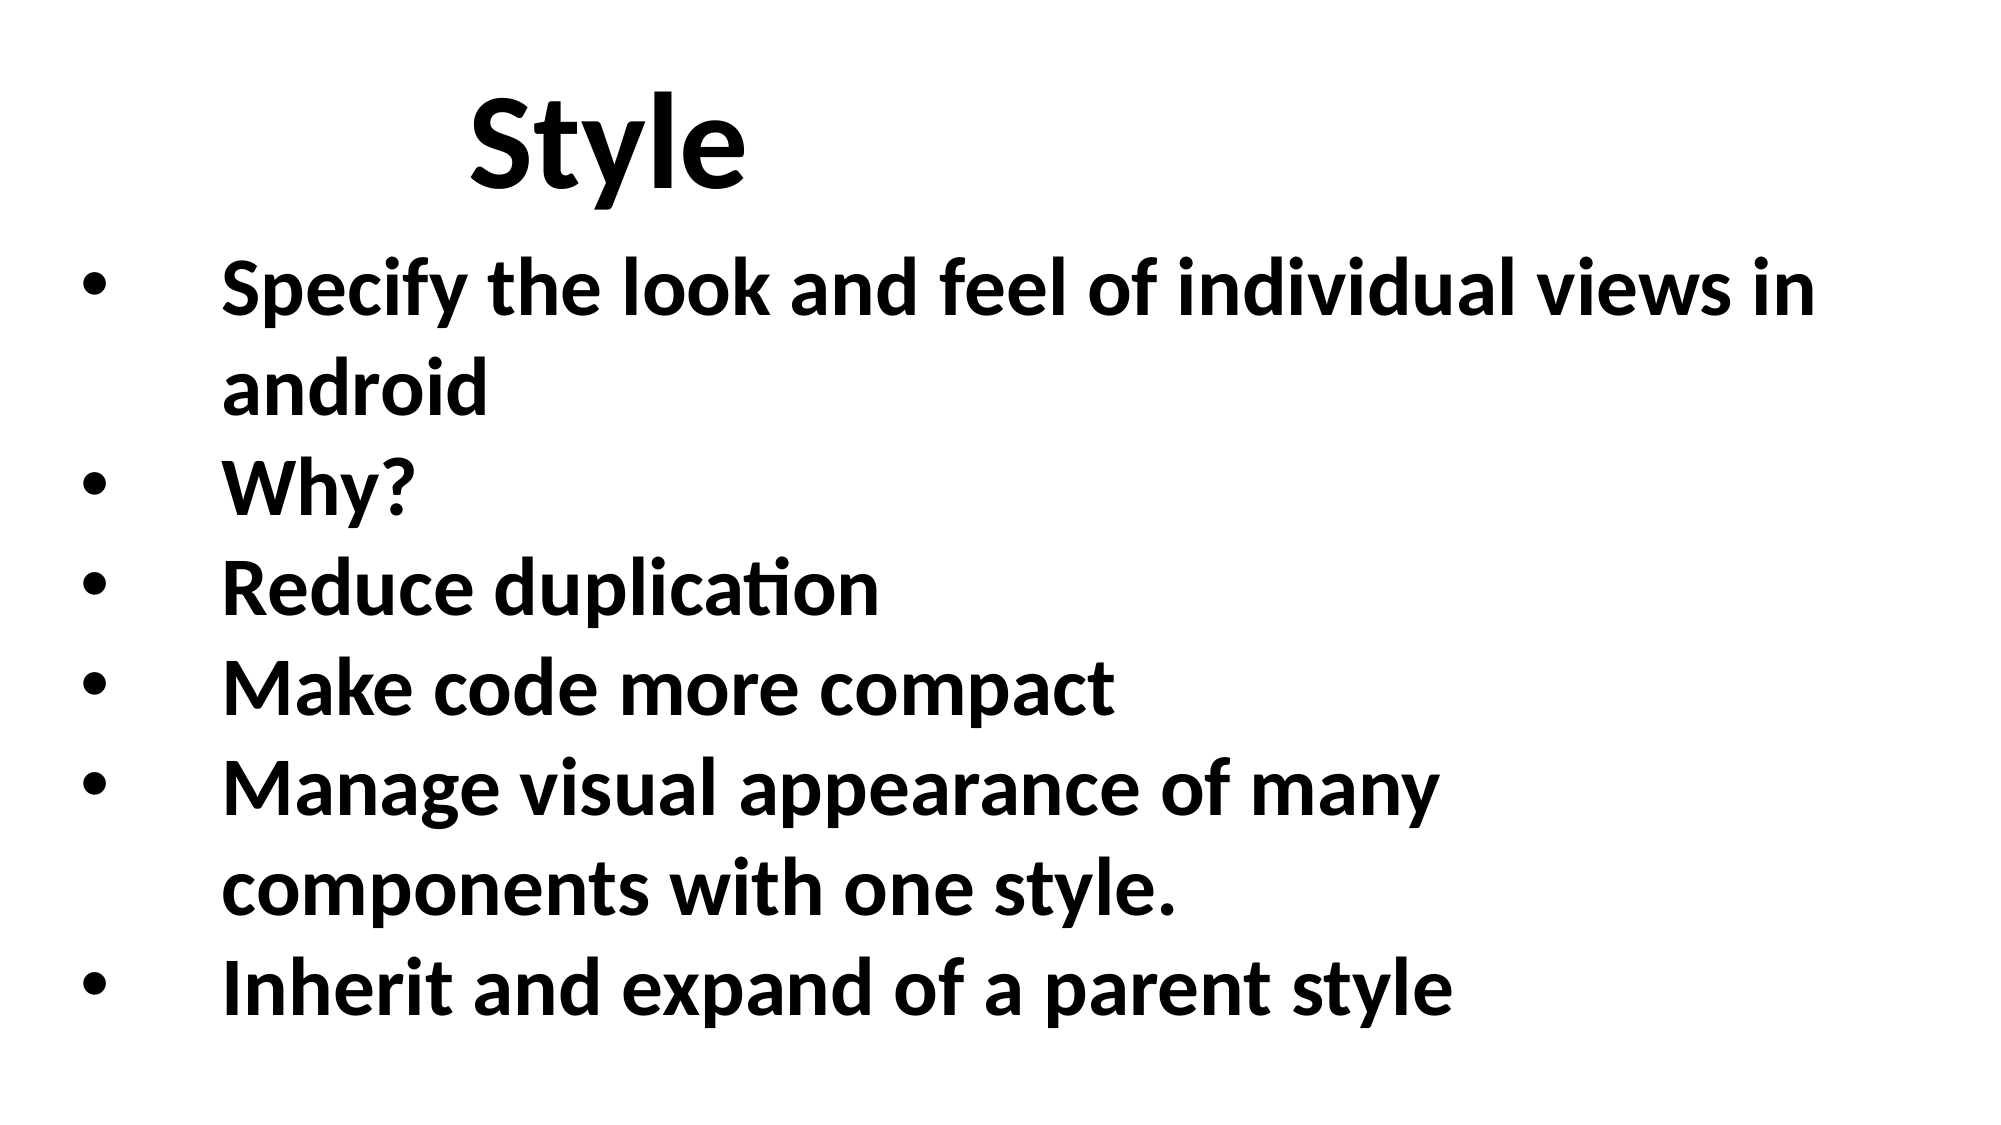

Style
Specify the look and feel of individual views in android
Why?
Reduce duplication
Make code more compact
Manage visual appearance of many components with one style.
Inherit and expand of a parent style